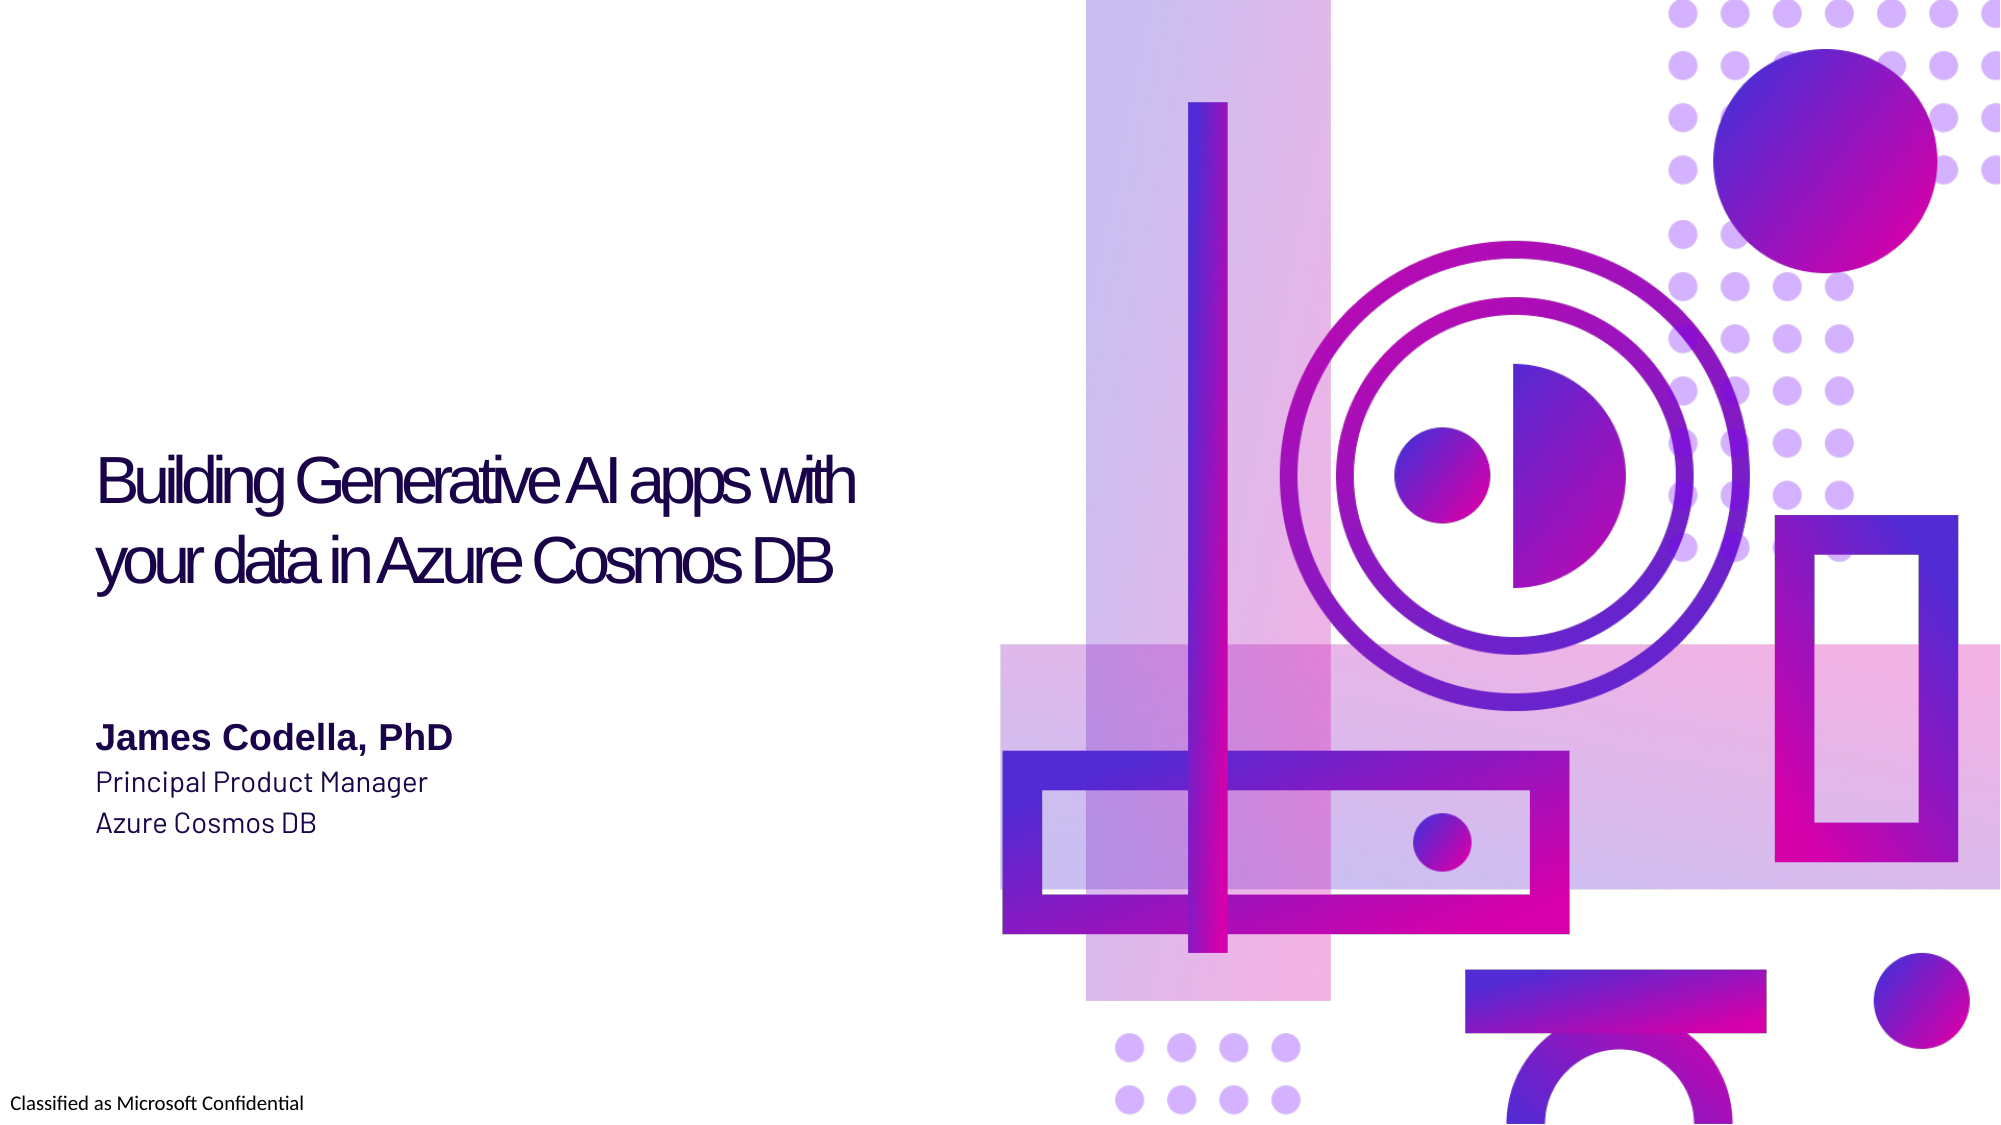

# Building Generative AI apps with your data in Azure Cosmos DB
James Codella, PhD
Principal Product Manager
Azure Cosmos DB